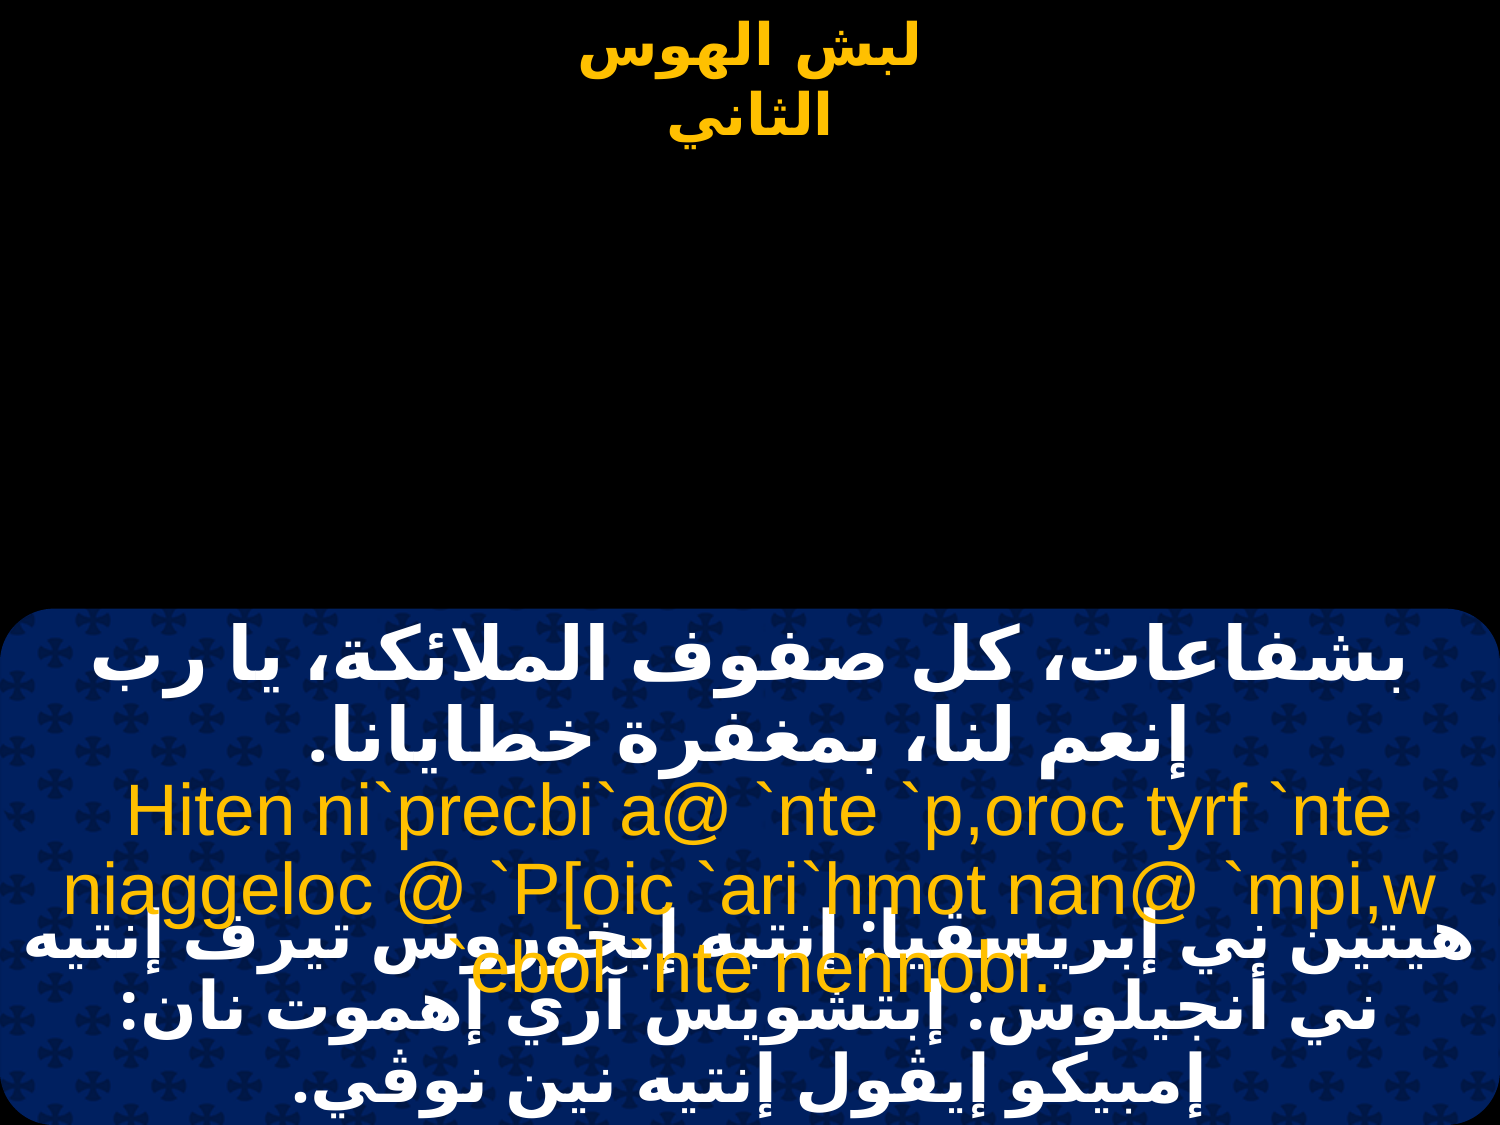

#
بشفاعات، كل صفوف الملائكة، يا رب إنعم لنا، بمغفرة خطايانا.
 Hiten ni`precbi`a@ `nte `p,oroc tyrf `nte niaggeloc @ `P[oic `ari`hmot nan@ `mpi,w `ebol `nte nennobi.
هيتين ني إبريسڤيا: إنتيه إبخوروس تيرف إنتيه ني أنجيلوس: إبتشويس آري إهموت نان: إمبيكو إيڤول إنتيه نين نوڤي.